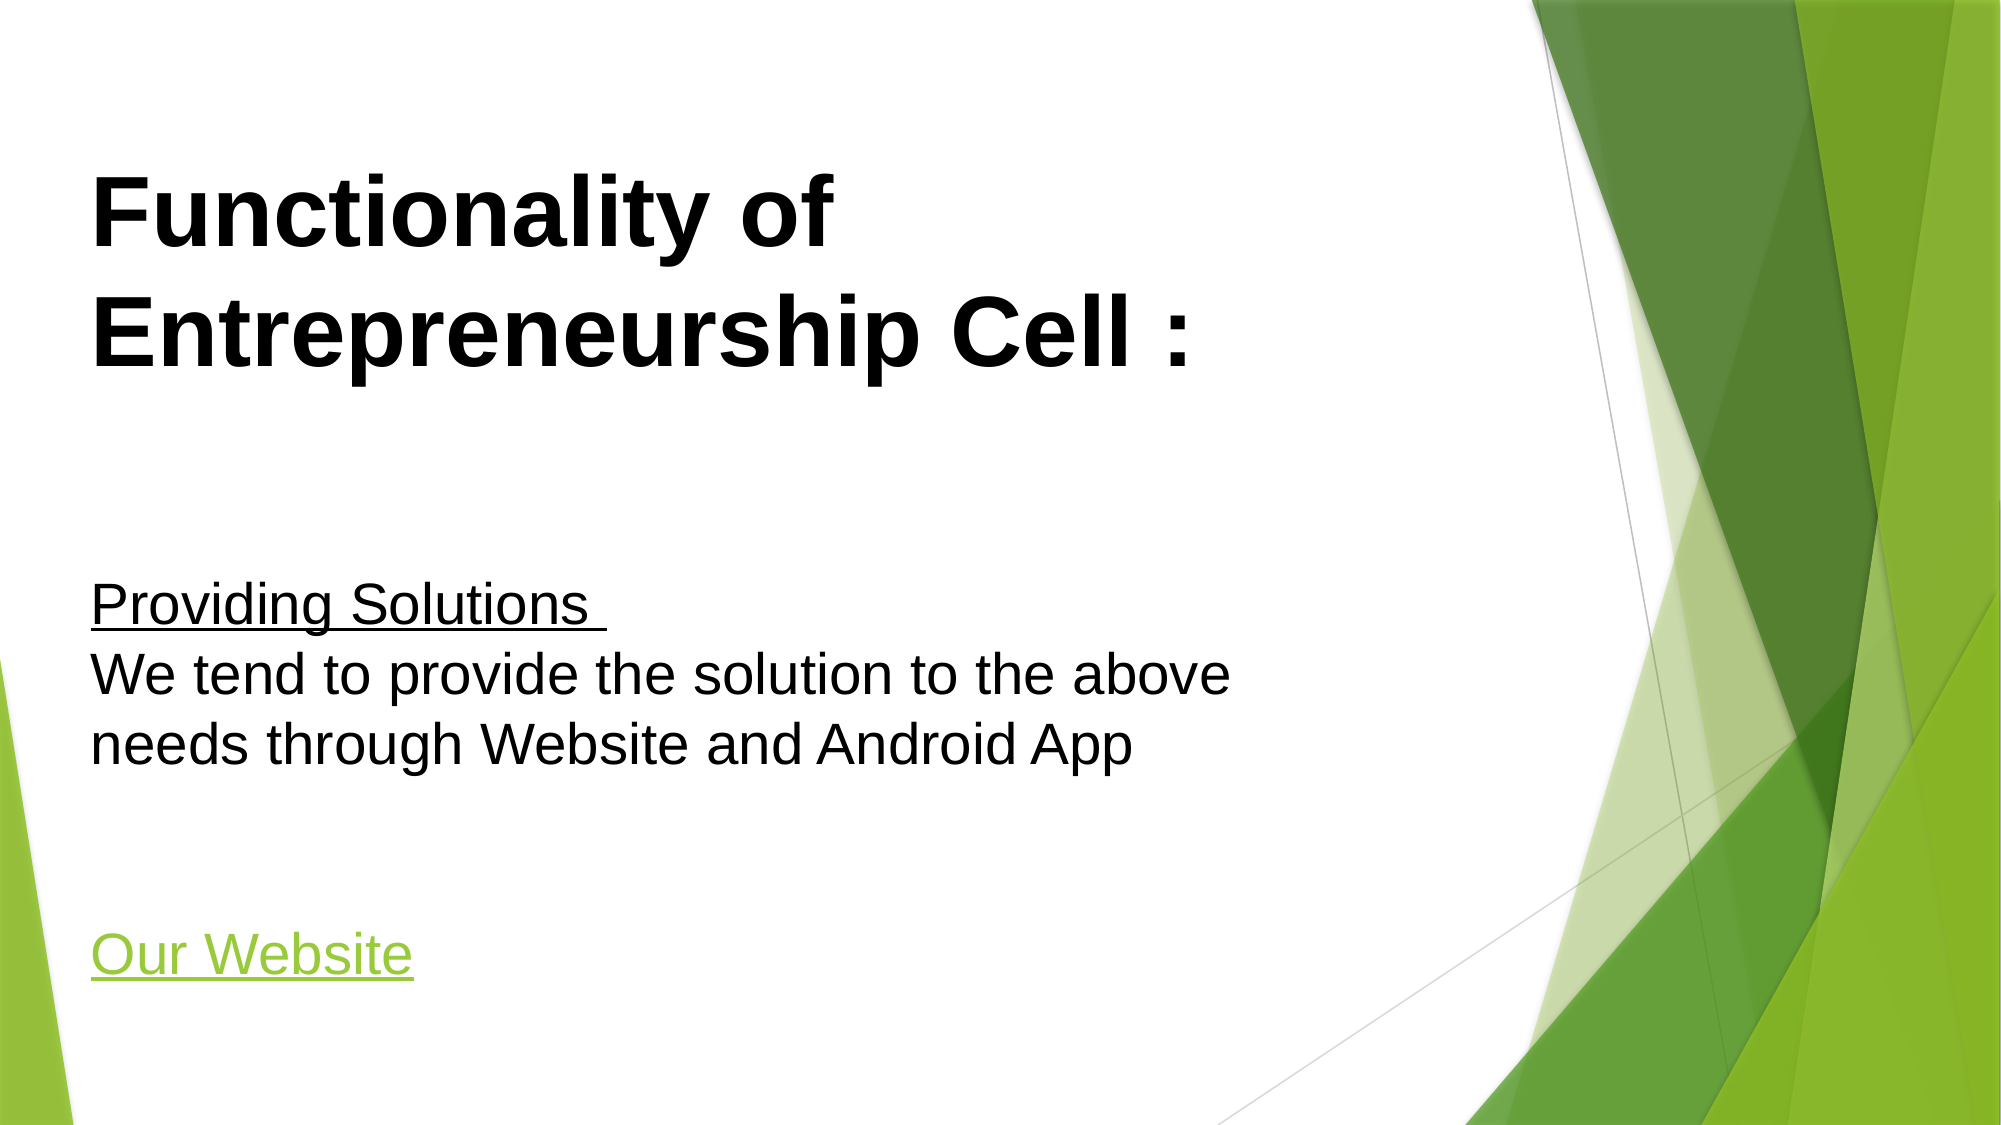

Functionality of Entrepreneurship Cell :

Providing Solutions
We tend to provide the solution to the above needs through Website and Android App

Our Website